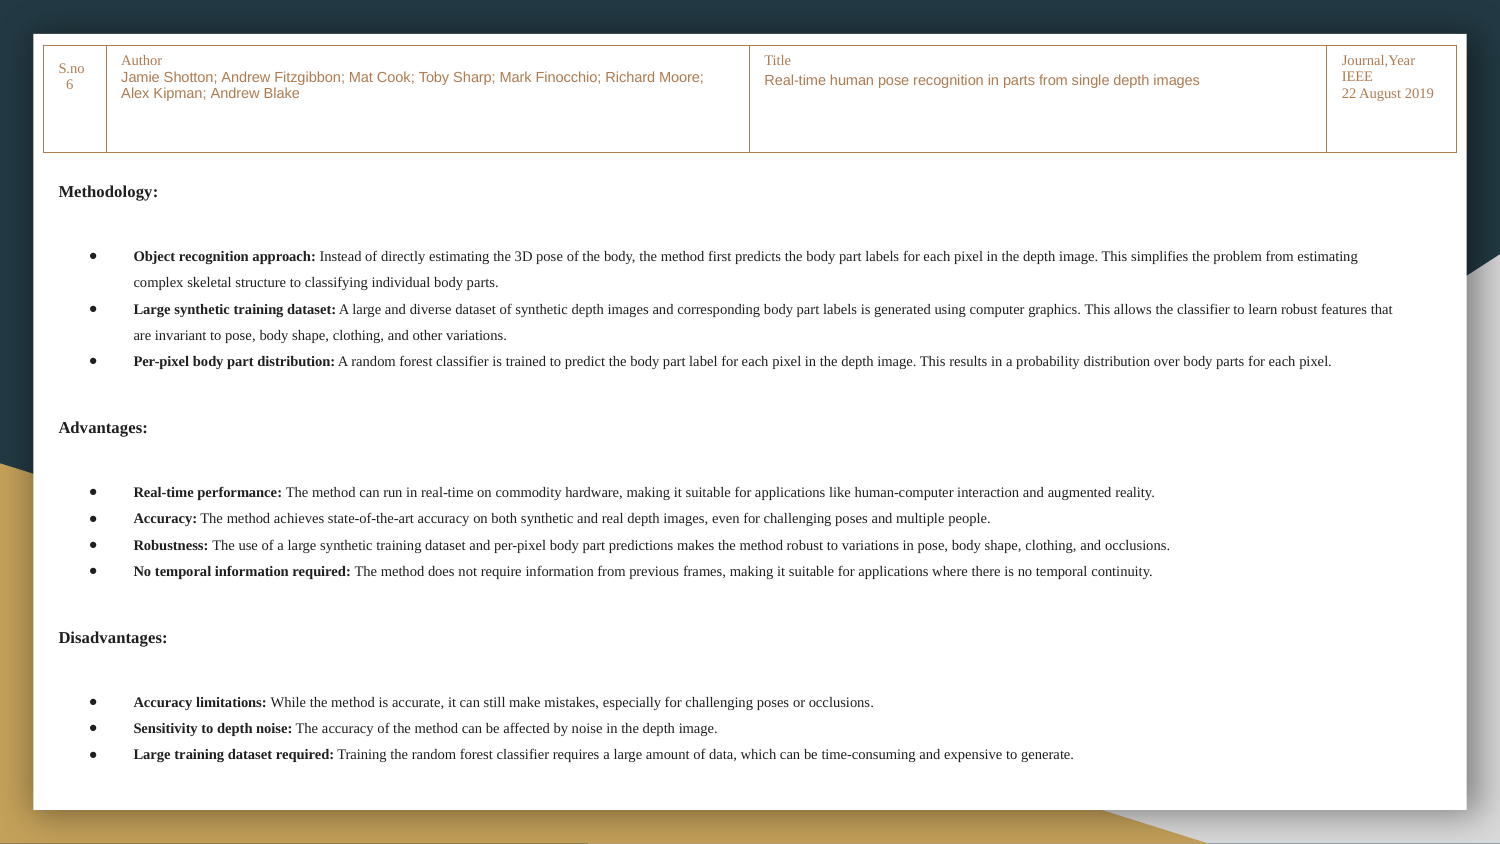

| S.no 6 | Author Jamie Shotton; Andrew Fitzgibbon; Mat Cook; Toby Sharp; Mark Finocchio; Richard Moore; Alex Kipman; Andrew Blake | Title Real-time human pose recognition in parts from single depth images | Journal,Year IEEE 22 August 2019 |
| --- | --- | --- | --- |
Methodology:
Object recognition approach: Instead of directly estimating the 3D pose of the body, the method first predicts the body part labels for each pixel in the depth image. This simplifies the problem from estimating complex skeletal structure to classifying individual body parts.
Large synthetic training dataset: A large and diverse dataset of synthetic depth images and corresponding body part labels is generated using computer graphics. This allows the classifier to learn robust features that are invariant to pose, body shape, clothing, and other variations.
Per-pixel body part distribution: A random forest classifier is trained to predict the body part label for each pixel in the depth image. This results in a probability distribution over body parts for each pixel.
Advantages:
Real-time performance: The method can run in real-time on commodity hardware, making it suitable for applications like human-computer interaction and augmented reality.
Accuracy: The method achieves state-of-the-art accuracy on both synthetic and real depth images, even for challenging poses and multiple people.
Robustness: The use of a large synthetic training dataset and per-pixel body part predictions makes the method robust to variations in pose, body shape, clothing, and occlusions.
No temporal information required: The method does not require information from previous frames, making it suitable for applications where there is no temporal continuity.
Disadvantages:
Accuracy limitations: While the method is accurate, it can still make mistakes, especially for challenging poses or occlusions.
Sensitivity to depth noise: The accuracy of the method can be affected by noise in the depth image.
Large training dataset required: Training the random forest classifier requires a large amount of data, which can be time-consuming and expensive to generate.